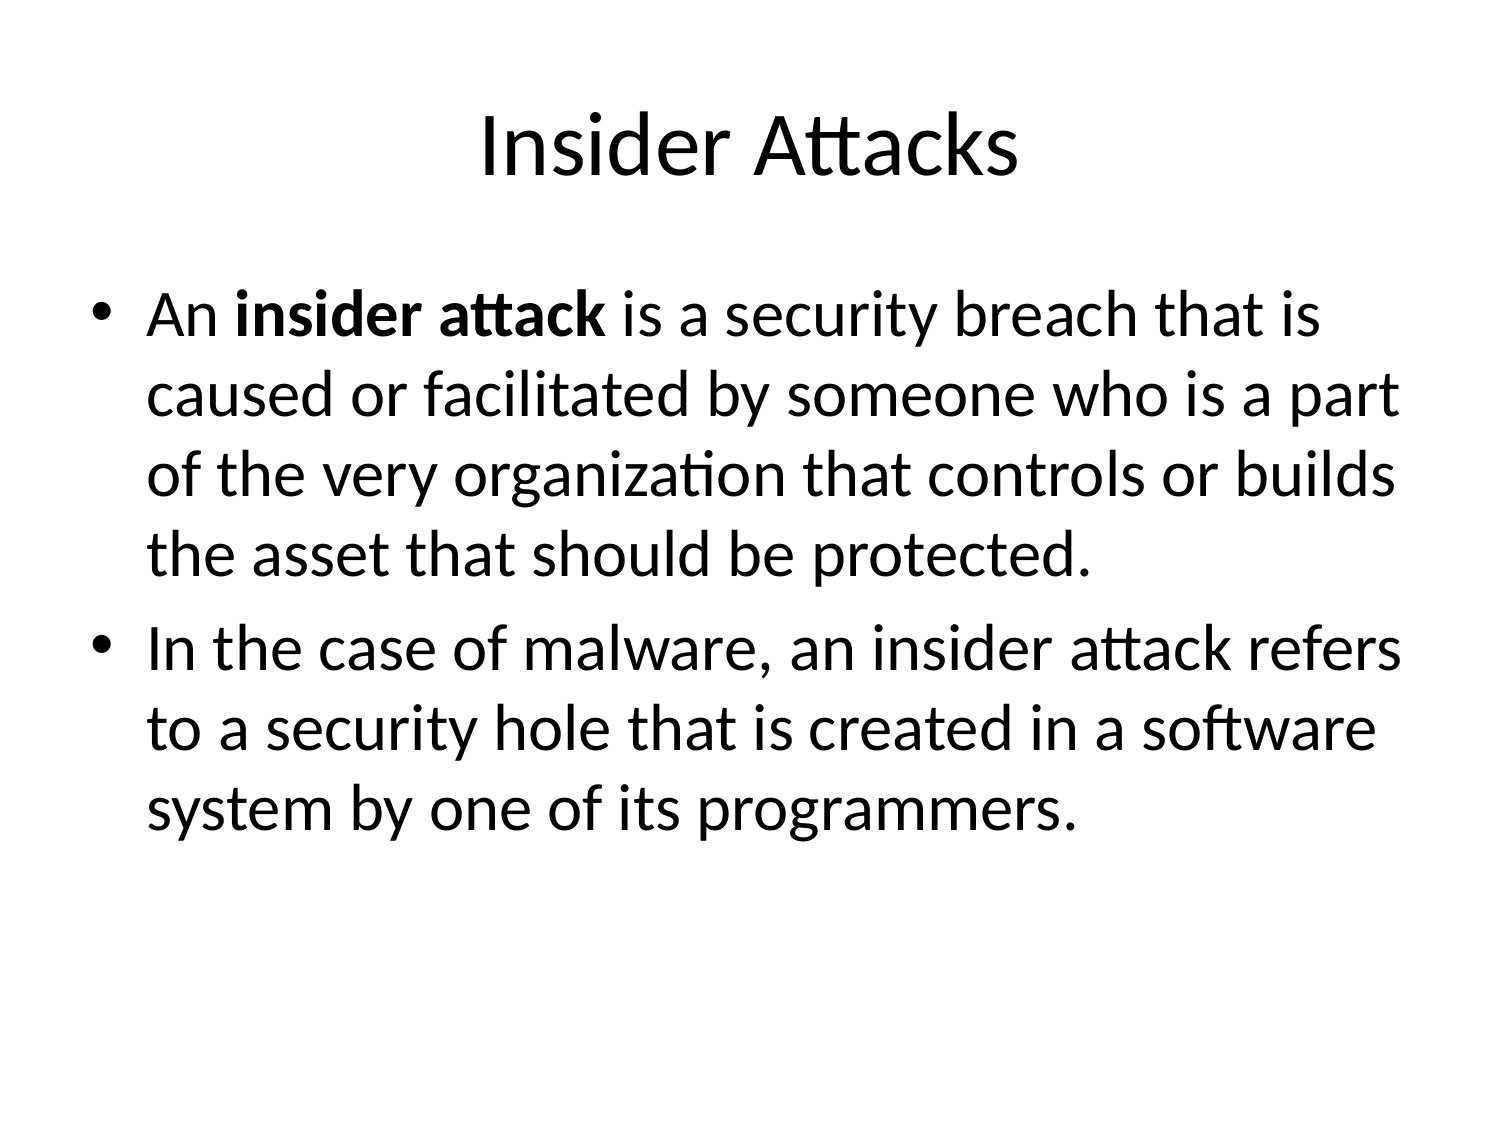

# Insider Attacks
An insider attack is a security breach that is caused or facilitated by someone who is a part of the very organization that controls or builds the asset that should be protected.
In the case of malware, an insider attack refers to a security hole that is created in a software system by one of its programmers.